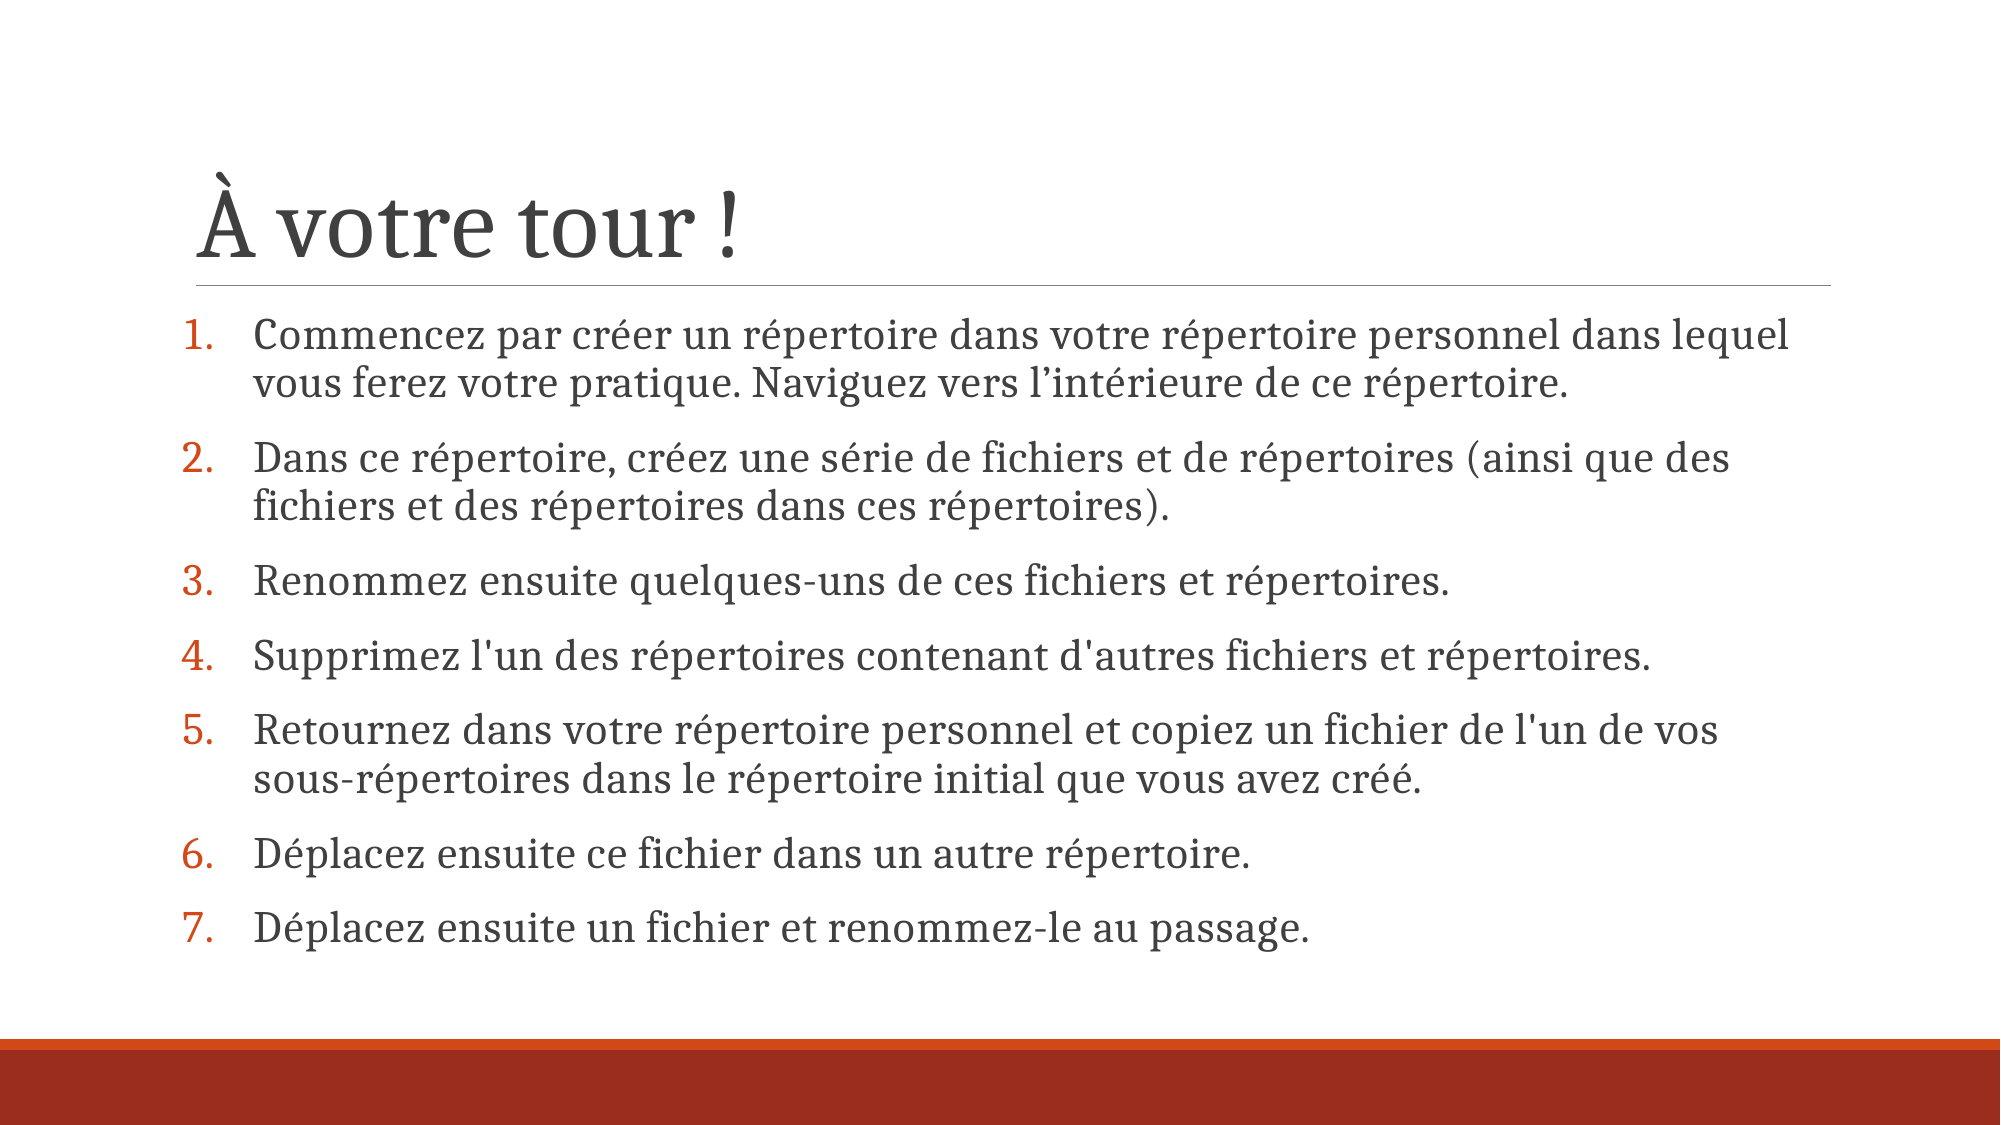

# À votre tour !
Commencez par créer un répertoire dans votre répertoire personnel dans lequel vous ferez votre pratique. Naviguez vers l’intérieure de ce répertoire.
Dans ce répertoire, créez une série de fichiers et de répertoires (ainsi que des fichiers et des répertoires dans ces répertoires).
Renommez ensuite quelques-uns de ces fichiers et répertoires.
Supprimez l'un des répertoires contenant d'autres fichiers et répertoires.
Retournez dans votre répertoire personnel et copiez un fichier de l'un de vos sous-répertoires dans le répertoire initial que vous avez créé.
Déplacez ensuite ce fichier dans un autre répertoire.
Déplacez ensuite un fichier et renommez-le au passage.